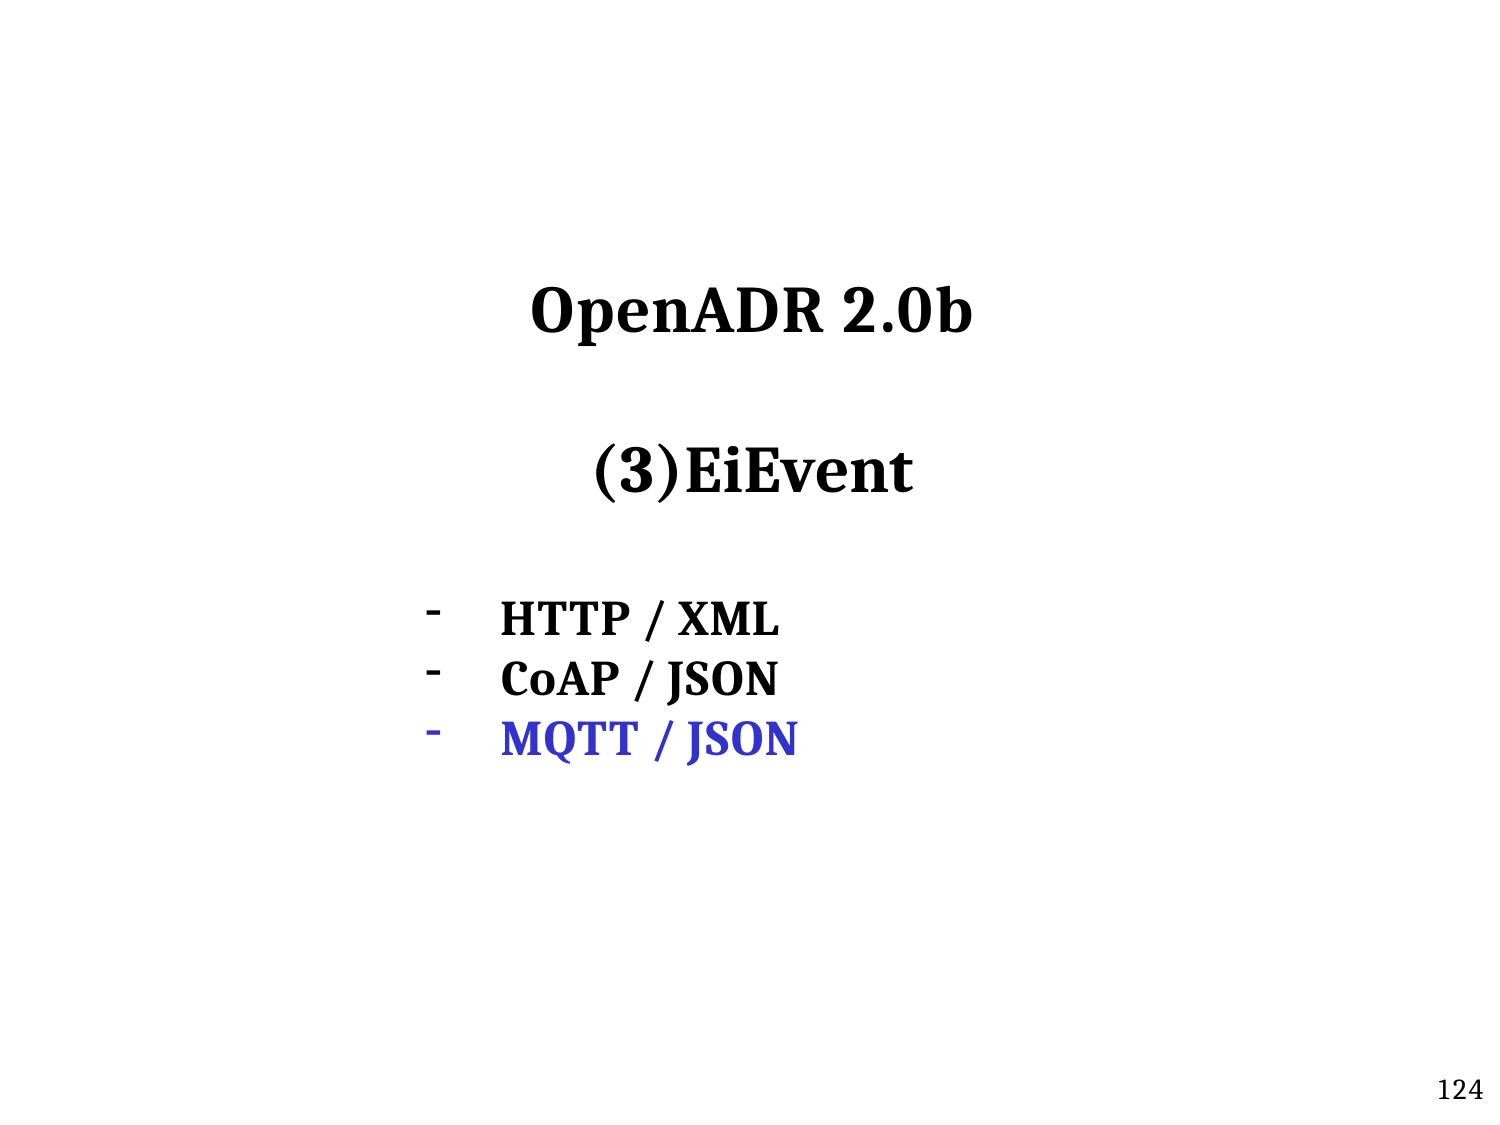

OpenADR 2.0b

(3)EiEvent

HTTP / XML
CoAP / JSON
MQTT / JSON
124